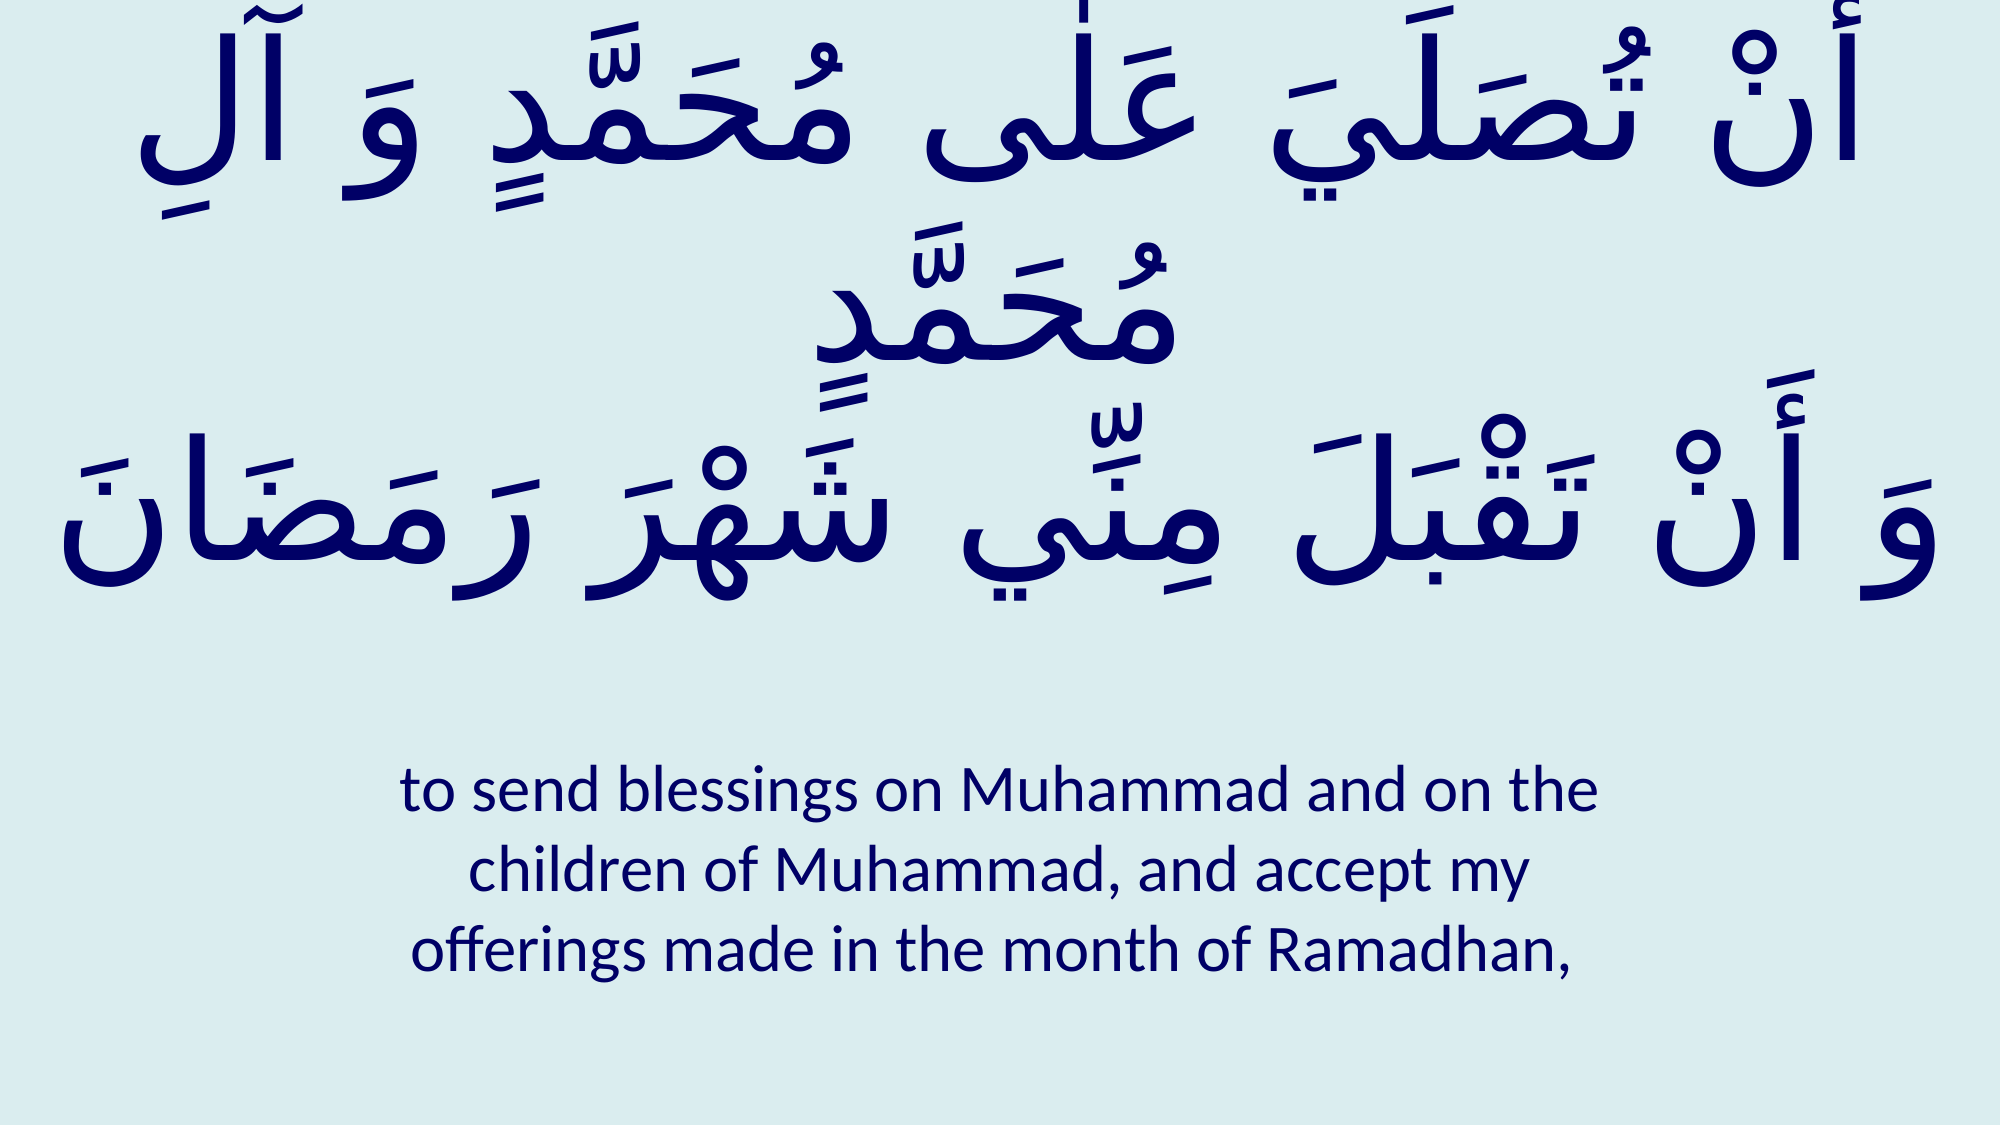

# أَنْ تُصَلِّيَ عَلٰى مُحَمَّدٍ وَ آلِ مُحَمَّدٍ وَ أَنْ تَقْبَلَ مِنِّي شَهْرَ رَمَضَانَ‏
to send blessings on Muhammad and on the children of Muhammad, and accept my offerings made in the month of Ramadhan,